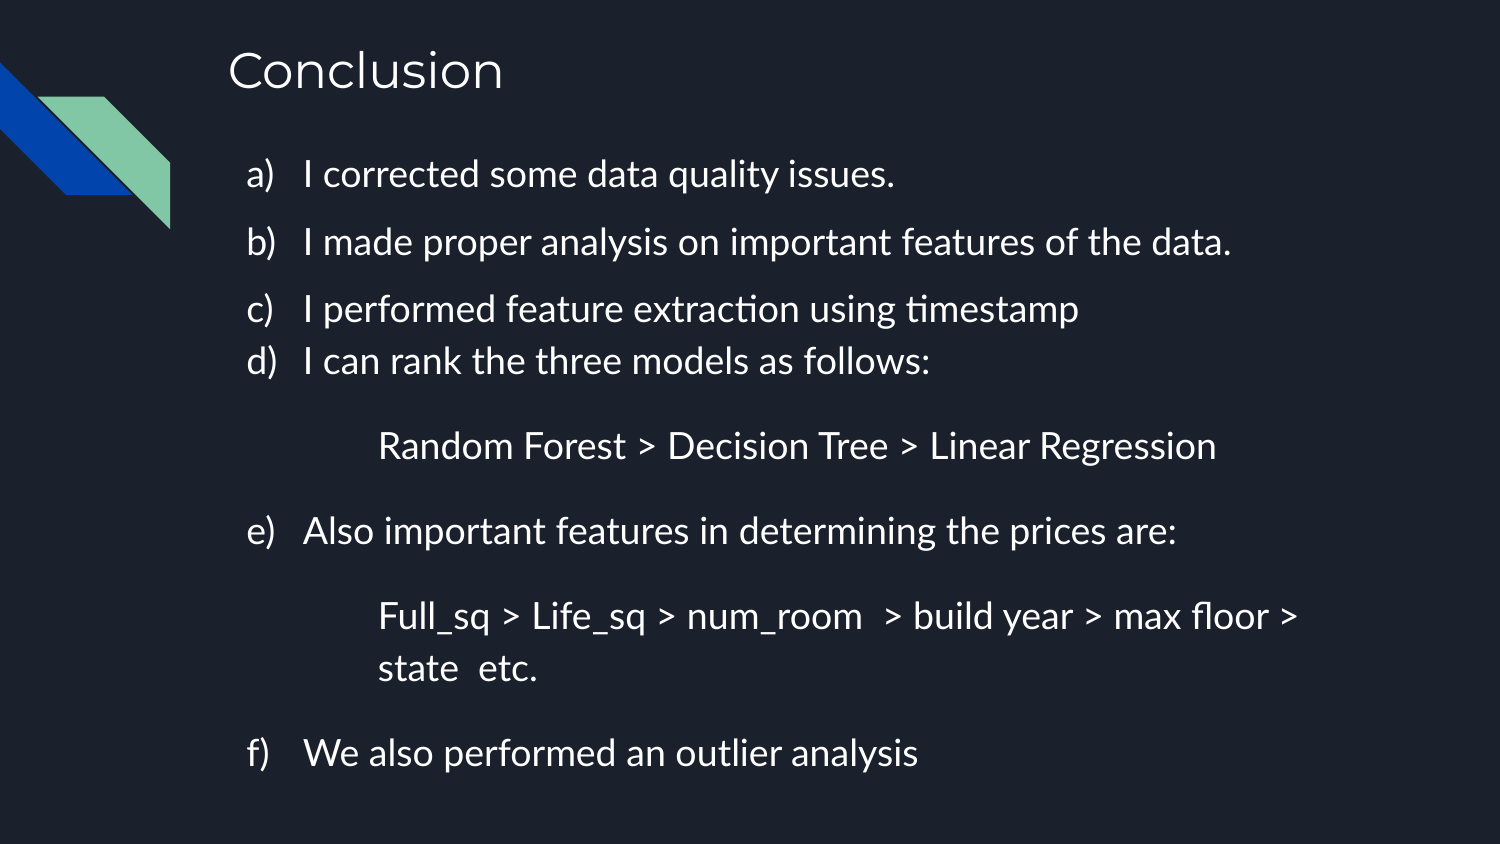

# Conclusion
I corrected some data quality issues.
I made proper analysis on important features of the data.
I performed feature extraction using timestamp
I can rank the three models as follows:
Random Forest > Decision Tree > Linear Regression
Also important features in determining the prices are:
Full_sq > Life_sq > num_room  > build year > max floor > state  etc.
We also performed an outlier analysis